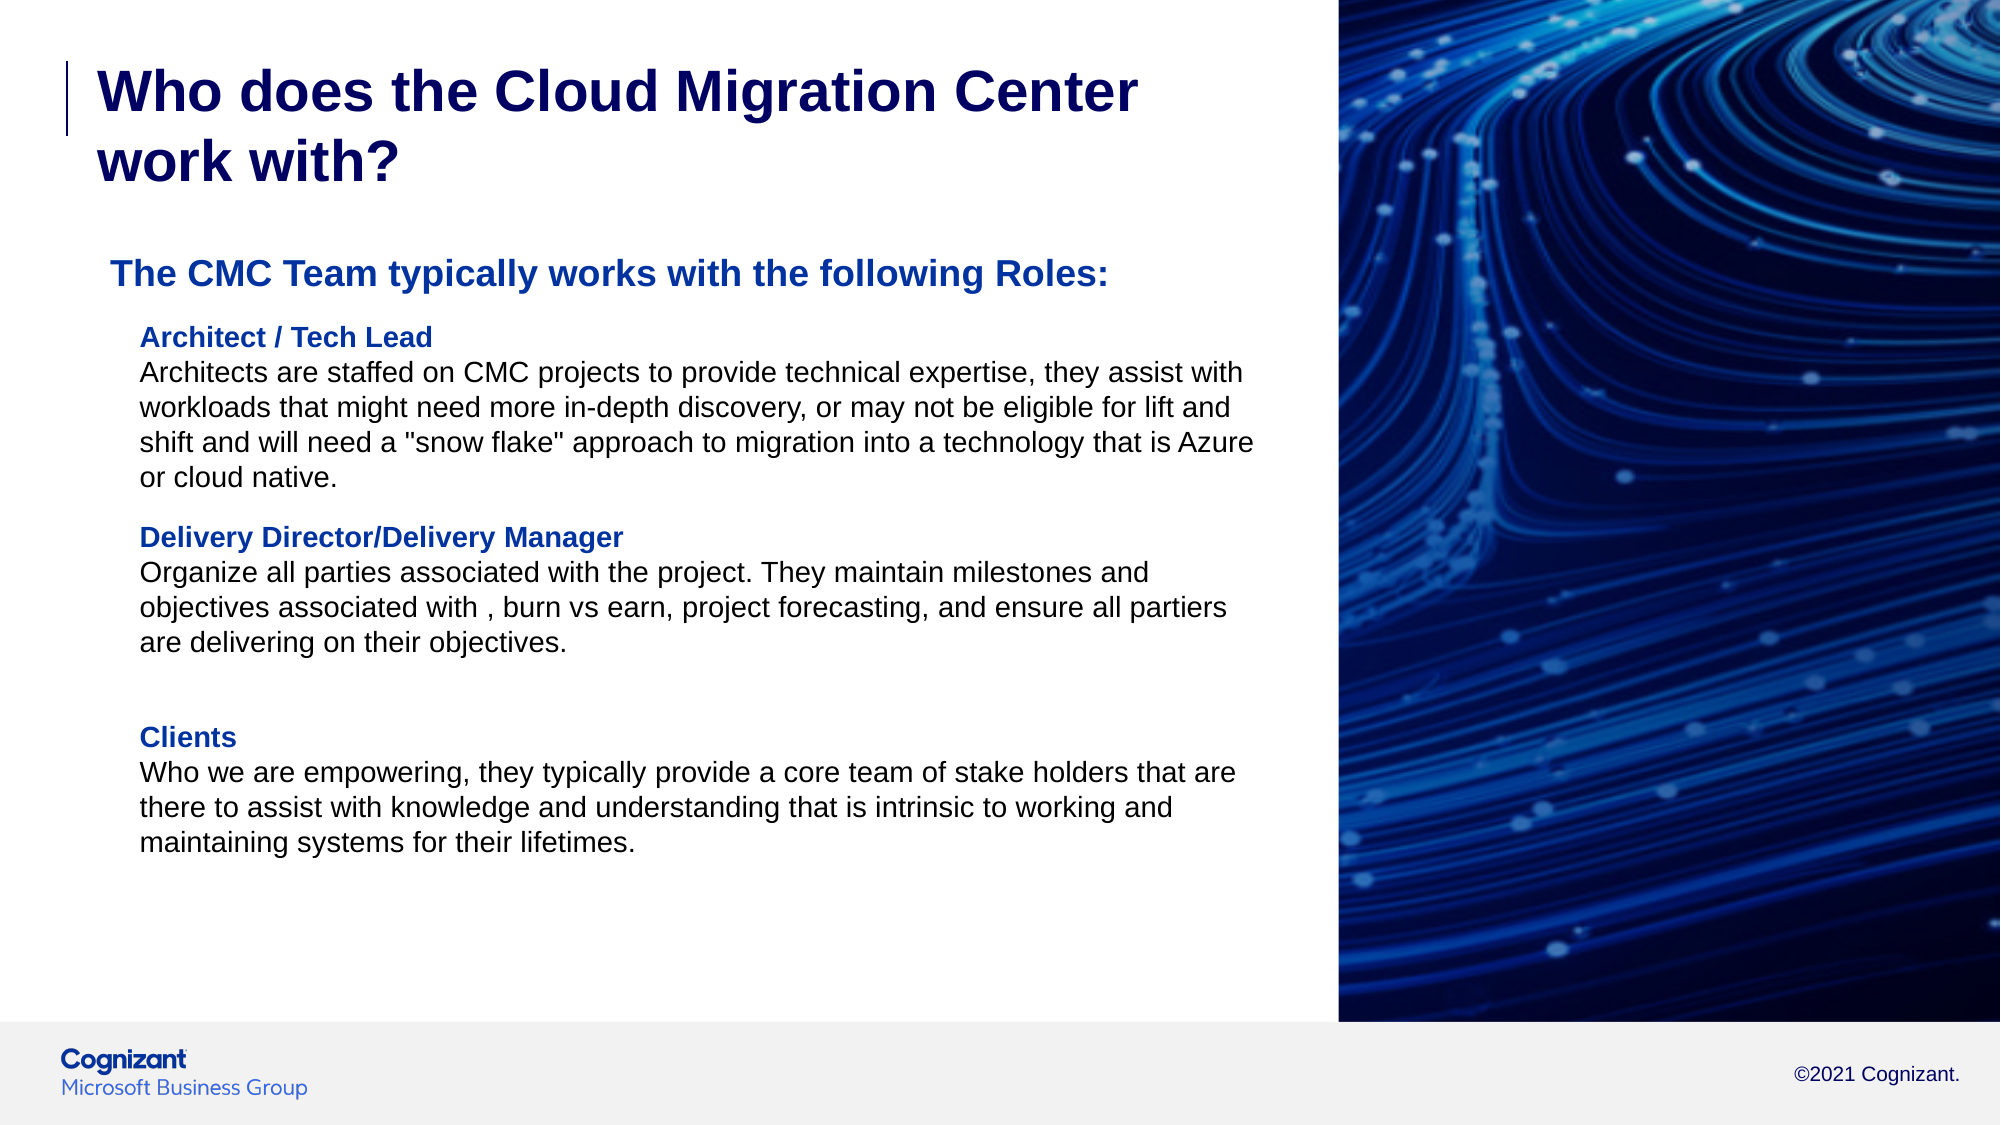

Who does the Cloud Migration Center work with?
The CMC Team typically works with the following Roles:
Architect / Tech Lead
Architects are staffed on CMC projects to provide technical expertise, they assist with workloads that might need more in-depth discovery, or may not be eligible for lift and shift and will need a "snow flake" approach to migration into a technology that is Azure or cloud native.
Delivery Director/Delivery Manager
Organize all parties associated with the project. They maintain milestones and objectives associated with , burn vs earn, project forecasting, and ensure all partiers are delivering on their objectives.
Clients
Who we are empowering, they typically provide a core team of stake holders that are there to assist with knowledge and understanding that is intrinsic to working and maintaining systems for their lifetimes.